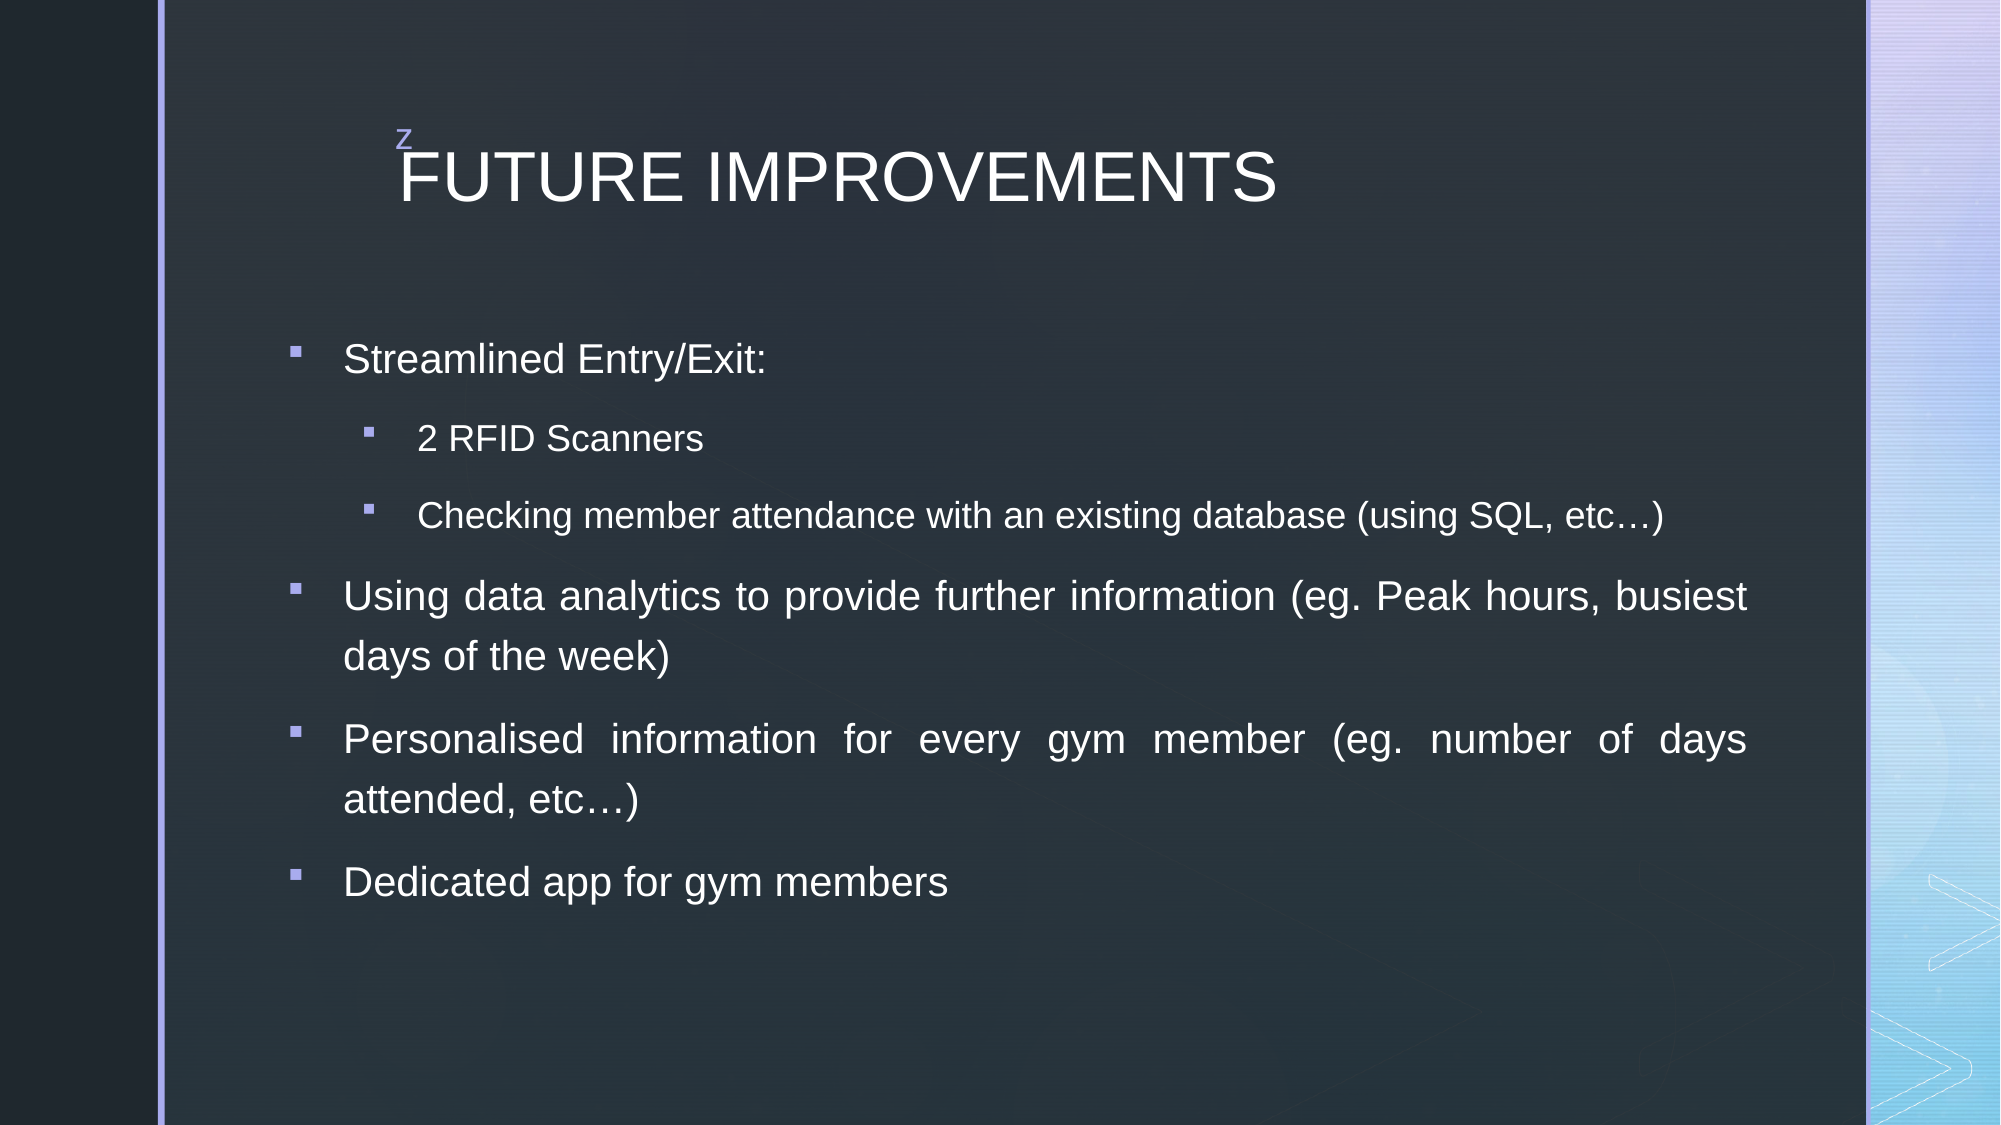

# FUTURE IMPROVEMENTS
Streamlined Entry/Exit:
2 RFID Scanners
Checking member attendance with an existing database (using SQL, etc…)
Using data analytics to provide further information (eg. Peak hours, busiest days of the week)
Personalised information for every gym member (eg. number of days attended, etc…)
Dedicated app for gym members